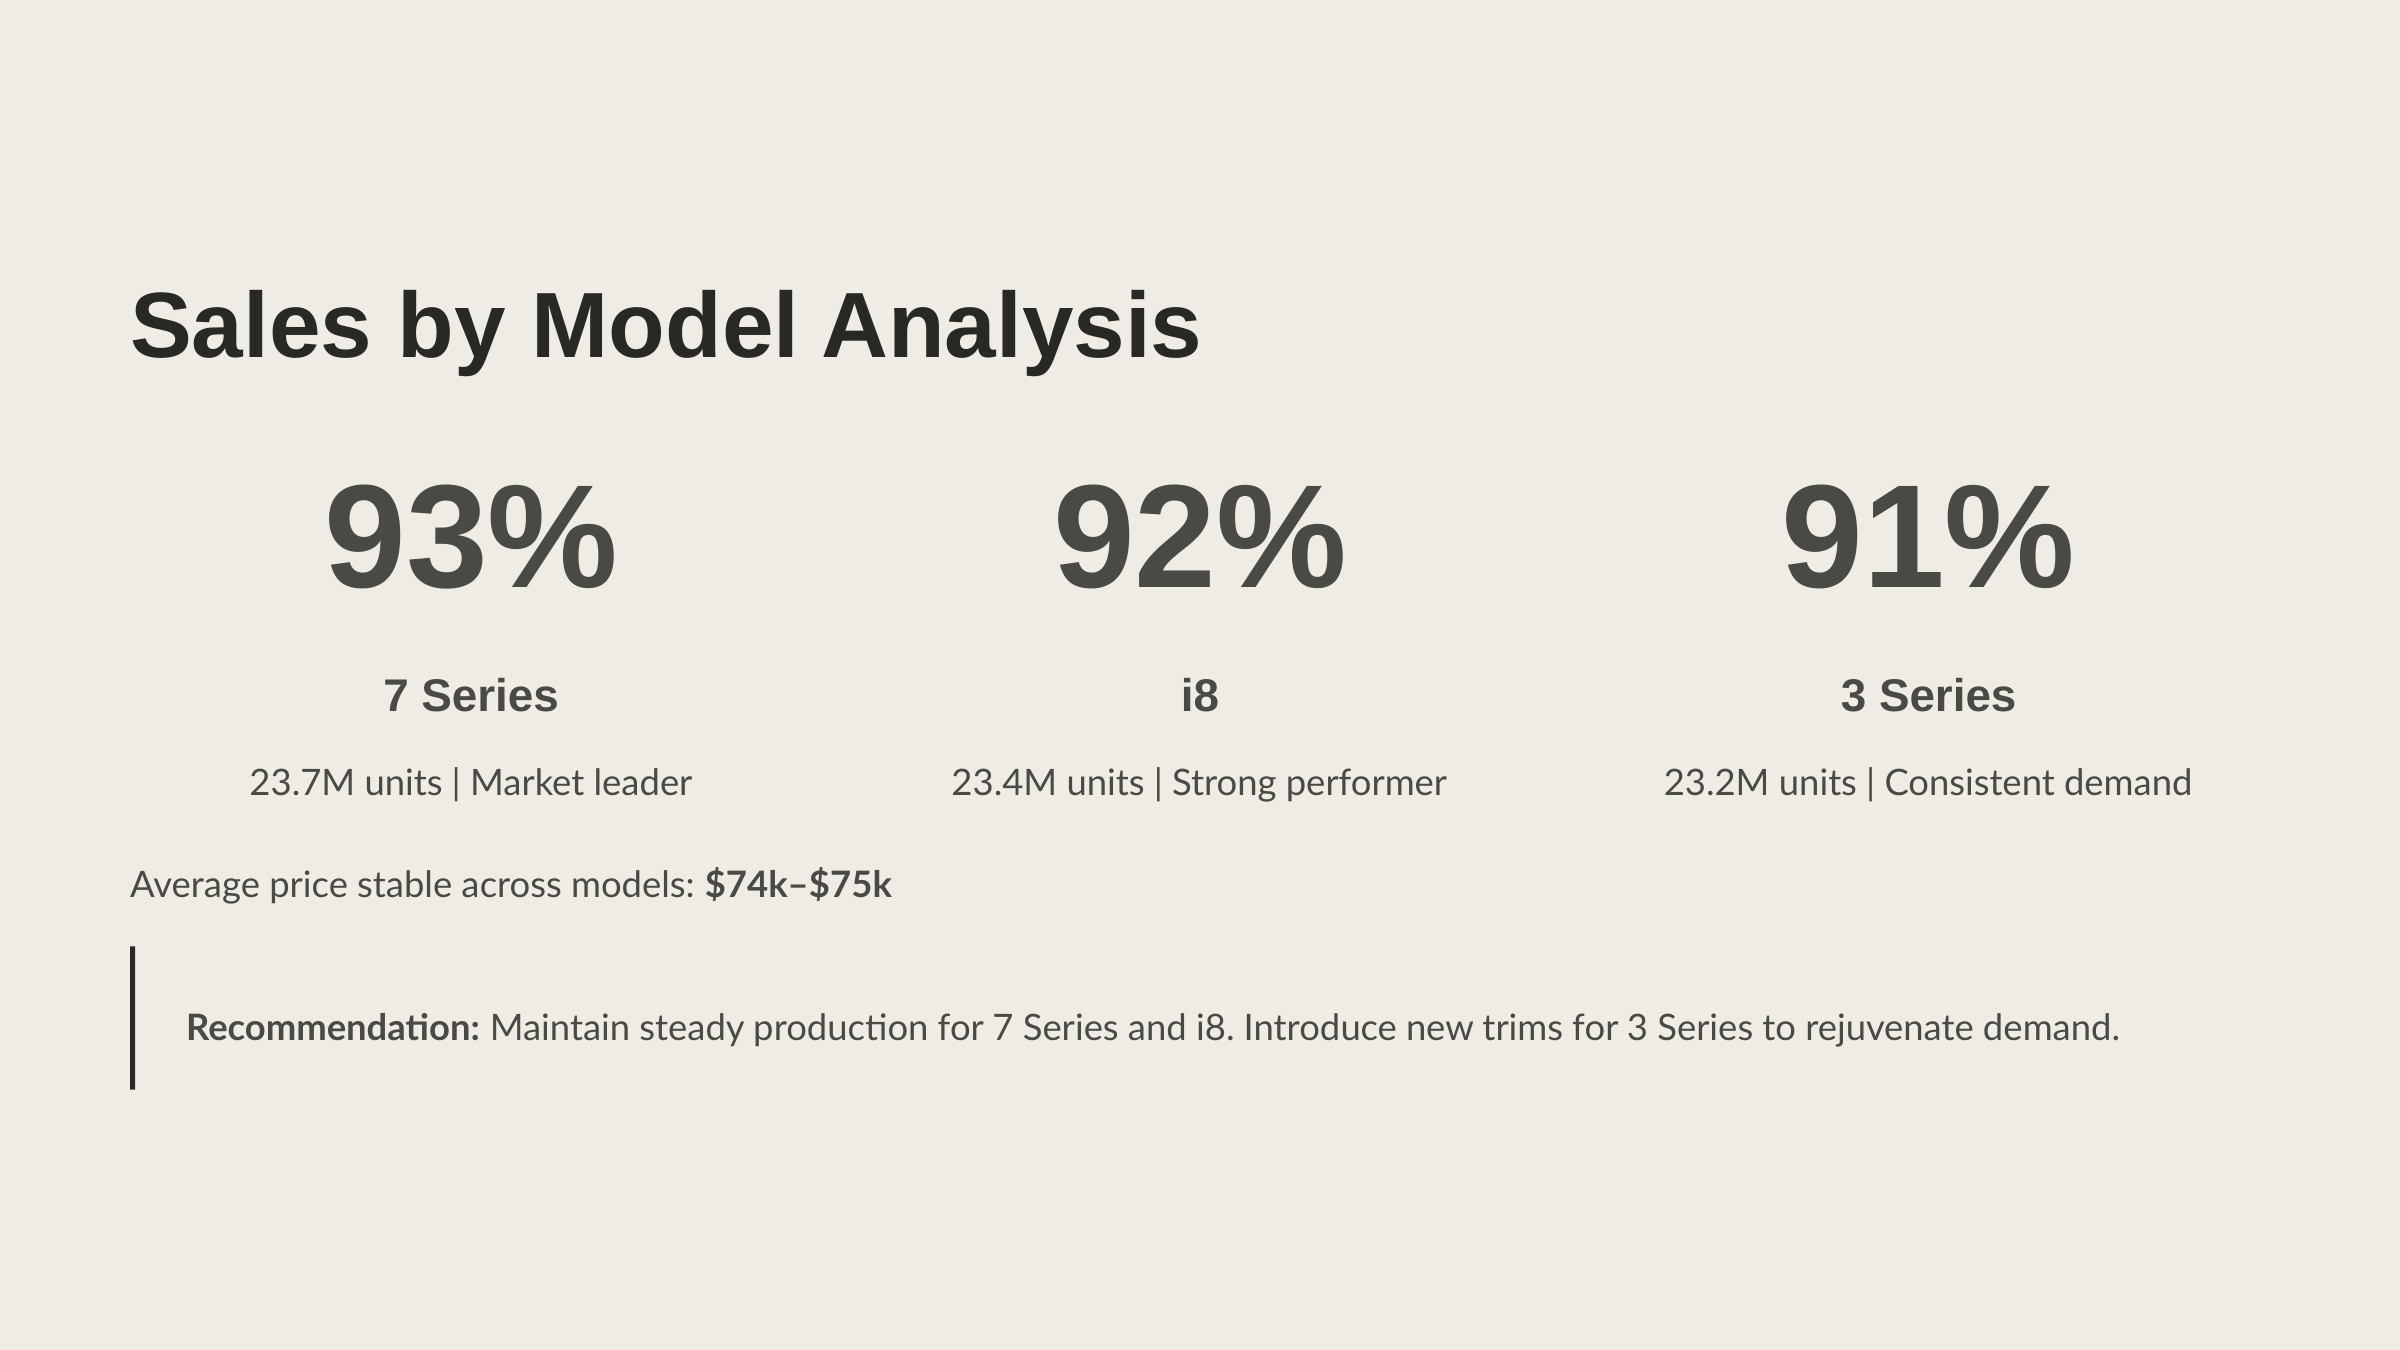

Sales by Model Analysis
93%
92%
91%
7 Series
i8
3 Series
23.7M units | Market leader
23.4M units | Strong performer
23.2M units | Consistent demand
Average price stable across models: $74k–$75k

Recommendation: Maintain steady production for 7 Series and i8. Introduce new trims for 3 Series to rejuvenate demand.